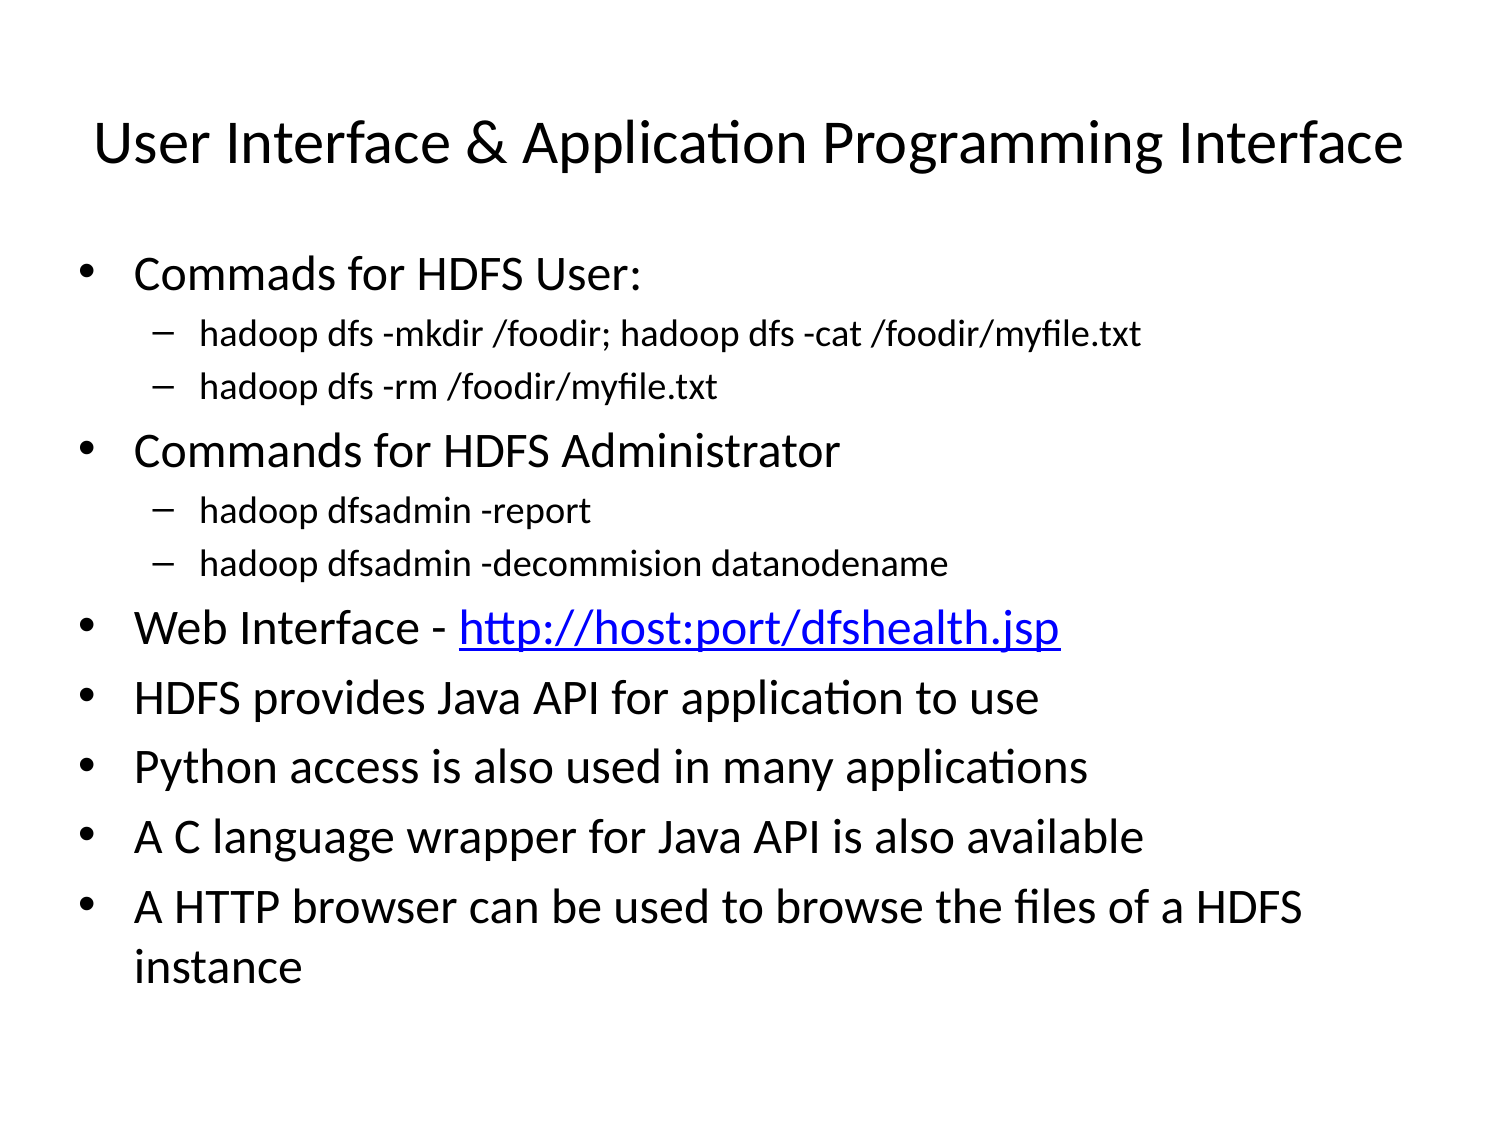

# User Interface & Application Programming Interface
Commads for HDFS User:
hadoop dfs -mkdir /foodir; hadoop dfs -cat /foodir/myfile.txt
hadoop dfs -rm /foodir/myfile.txt
Commands for HDFS Administrator
hadoop dfsadmin -report
hadoop dfsadmin -decommision datanodename
Web Interface - http://host:port/dfshealth.jsp
HDFS provides Java API for application to use
Python access is also used in many applications
A C language wrapper for Java API is also available
A HTTP browser can be used to browse the files of a HDFS instance